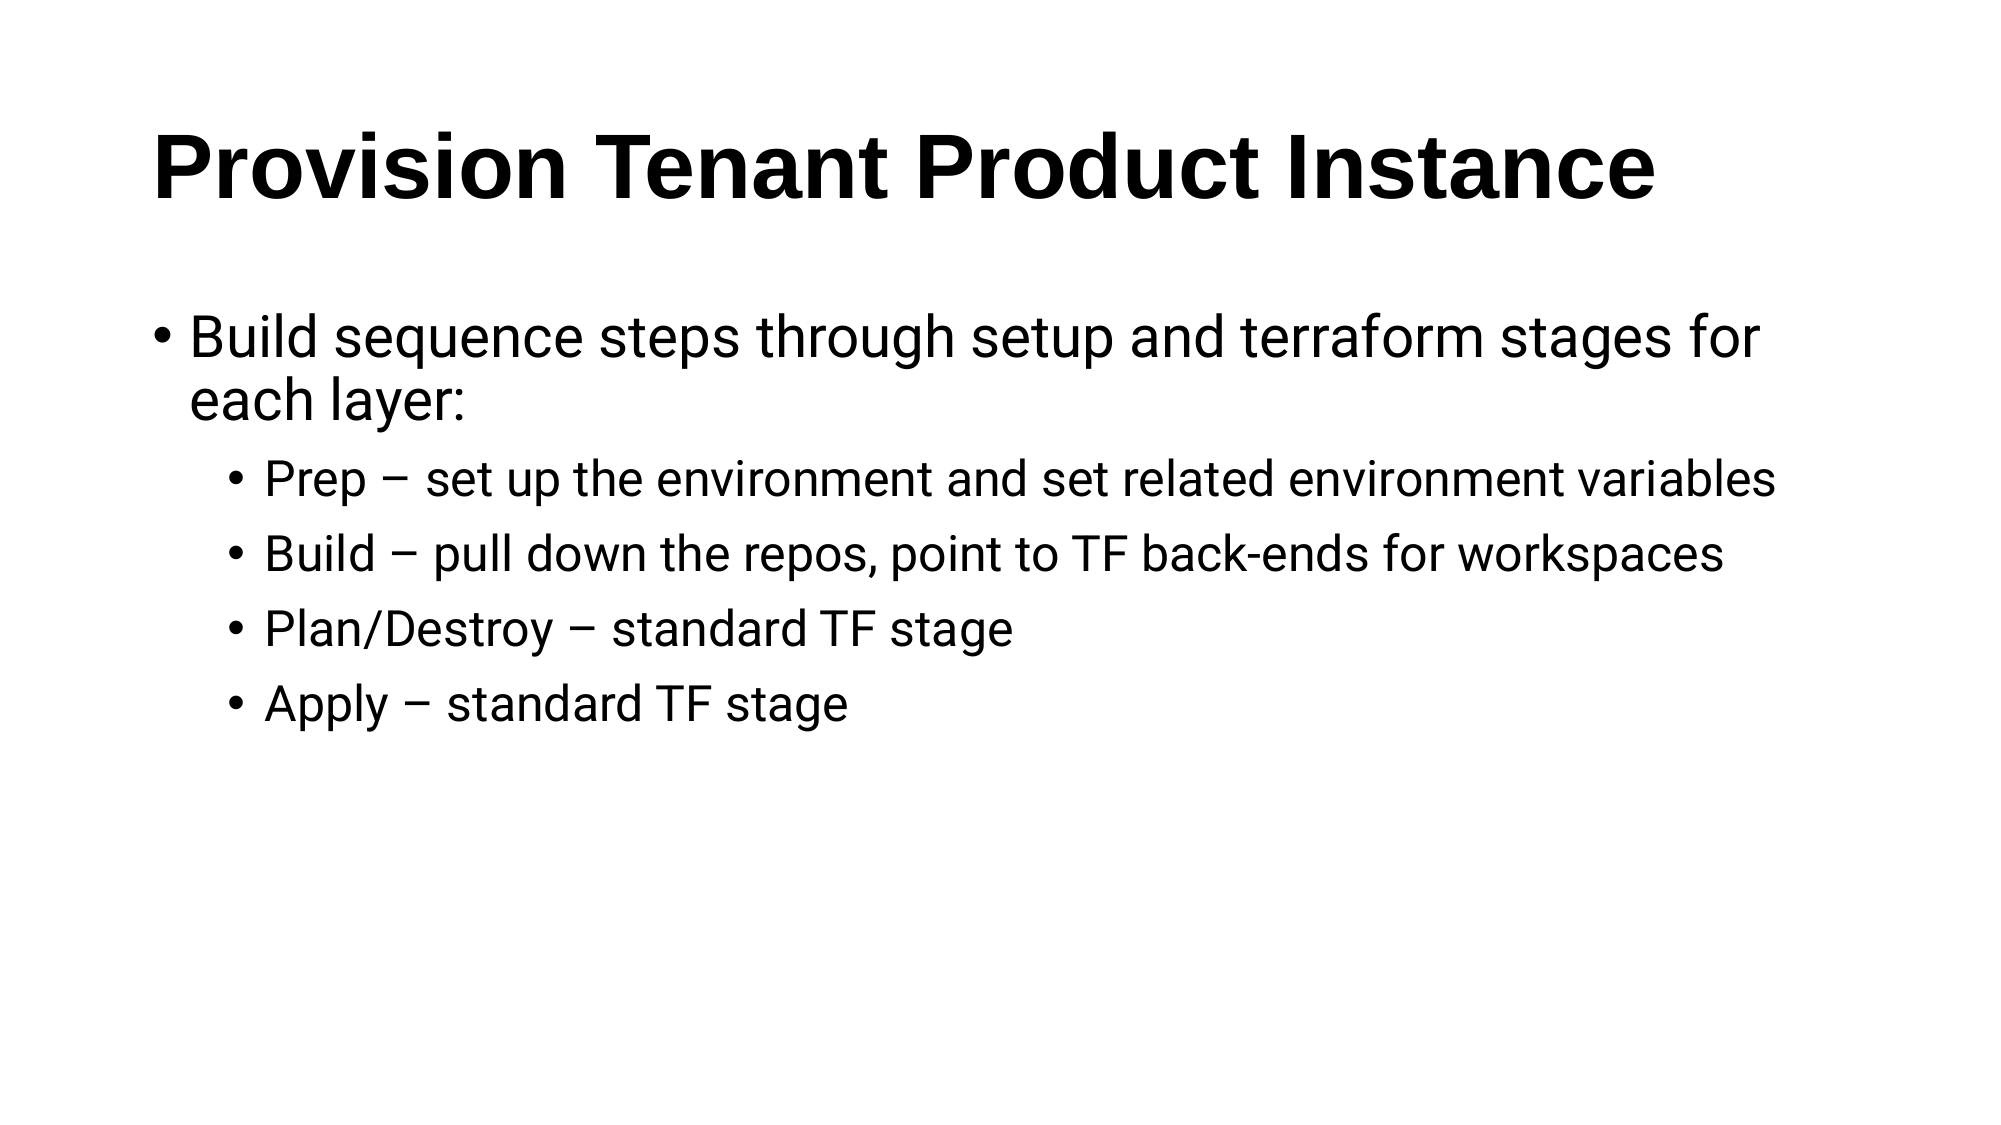

# Provision Tenant Product Instance
Build sequence steps through setup and terraform stages for each layer:
Prep – set up the environment and set related environment variables
Build – pull down the repos, point to TF back-ends for workspaces
Plan/Destroy – standard TF stage
Apply – standard TF stage